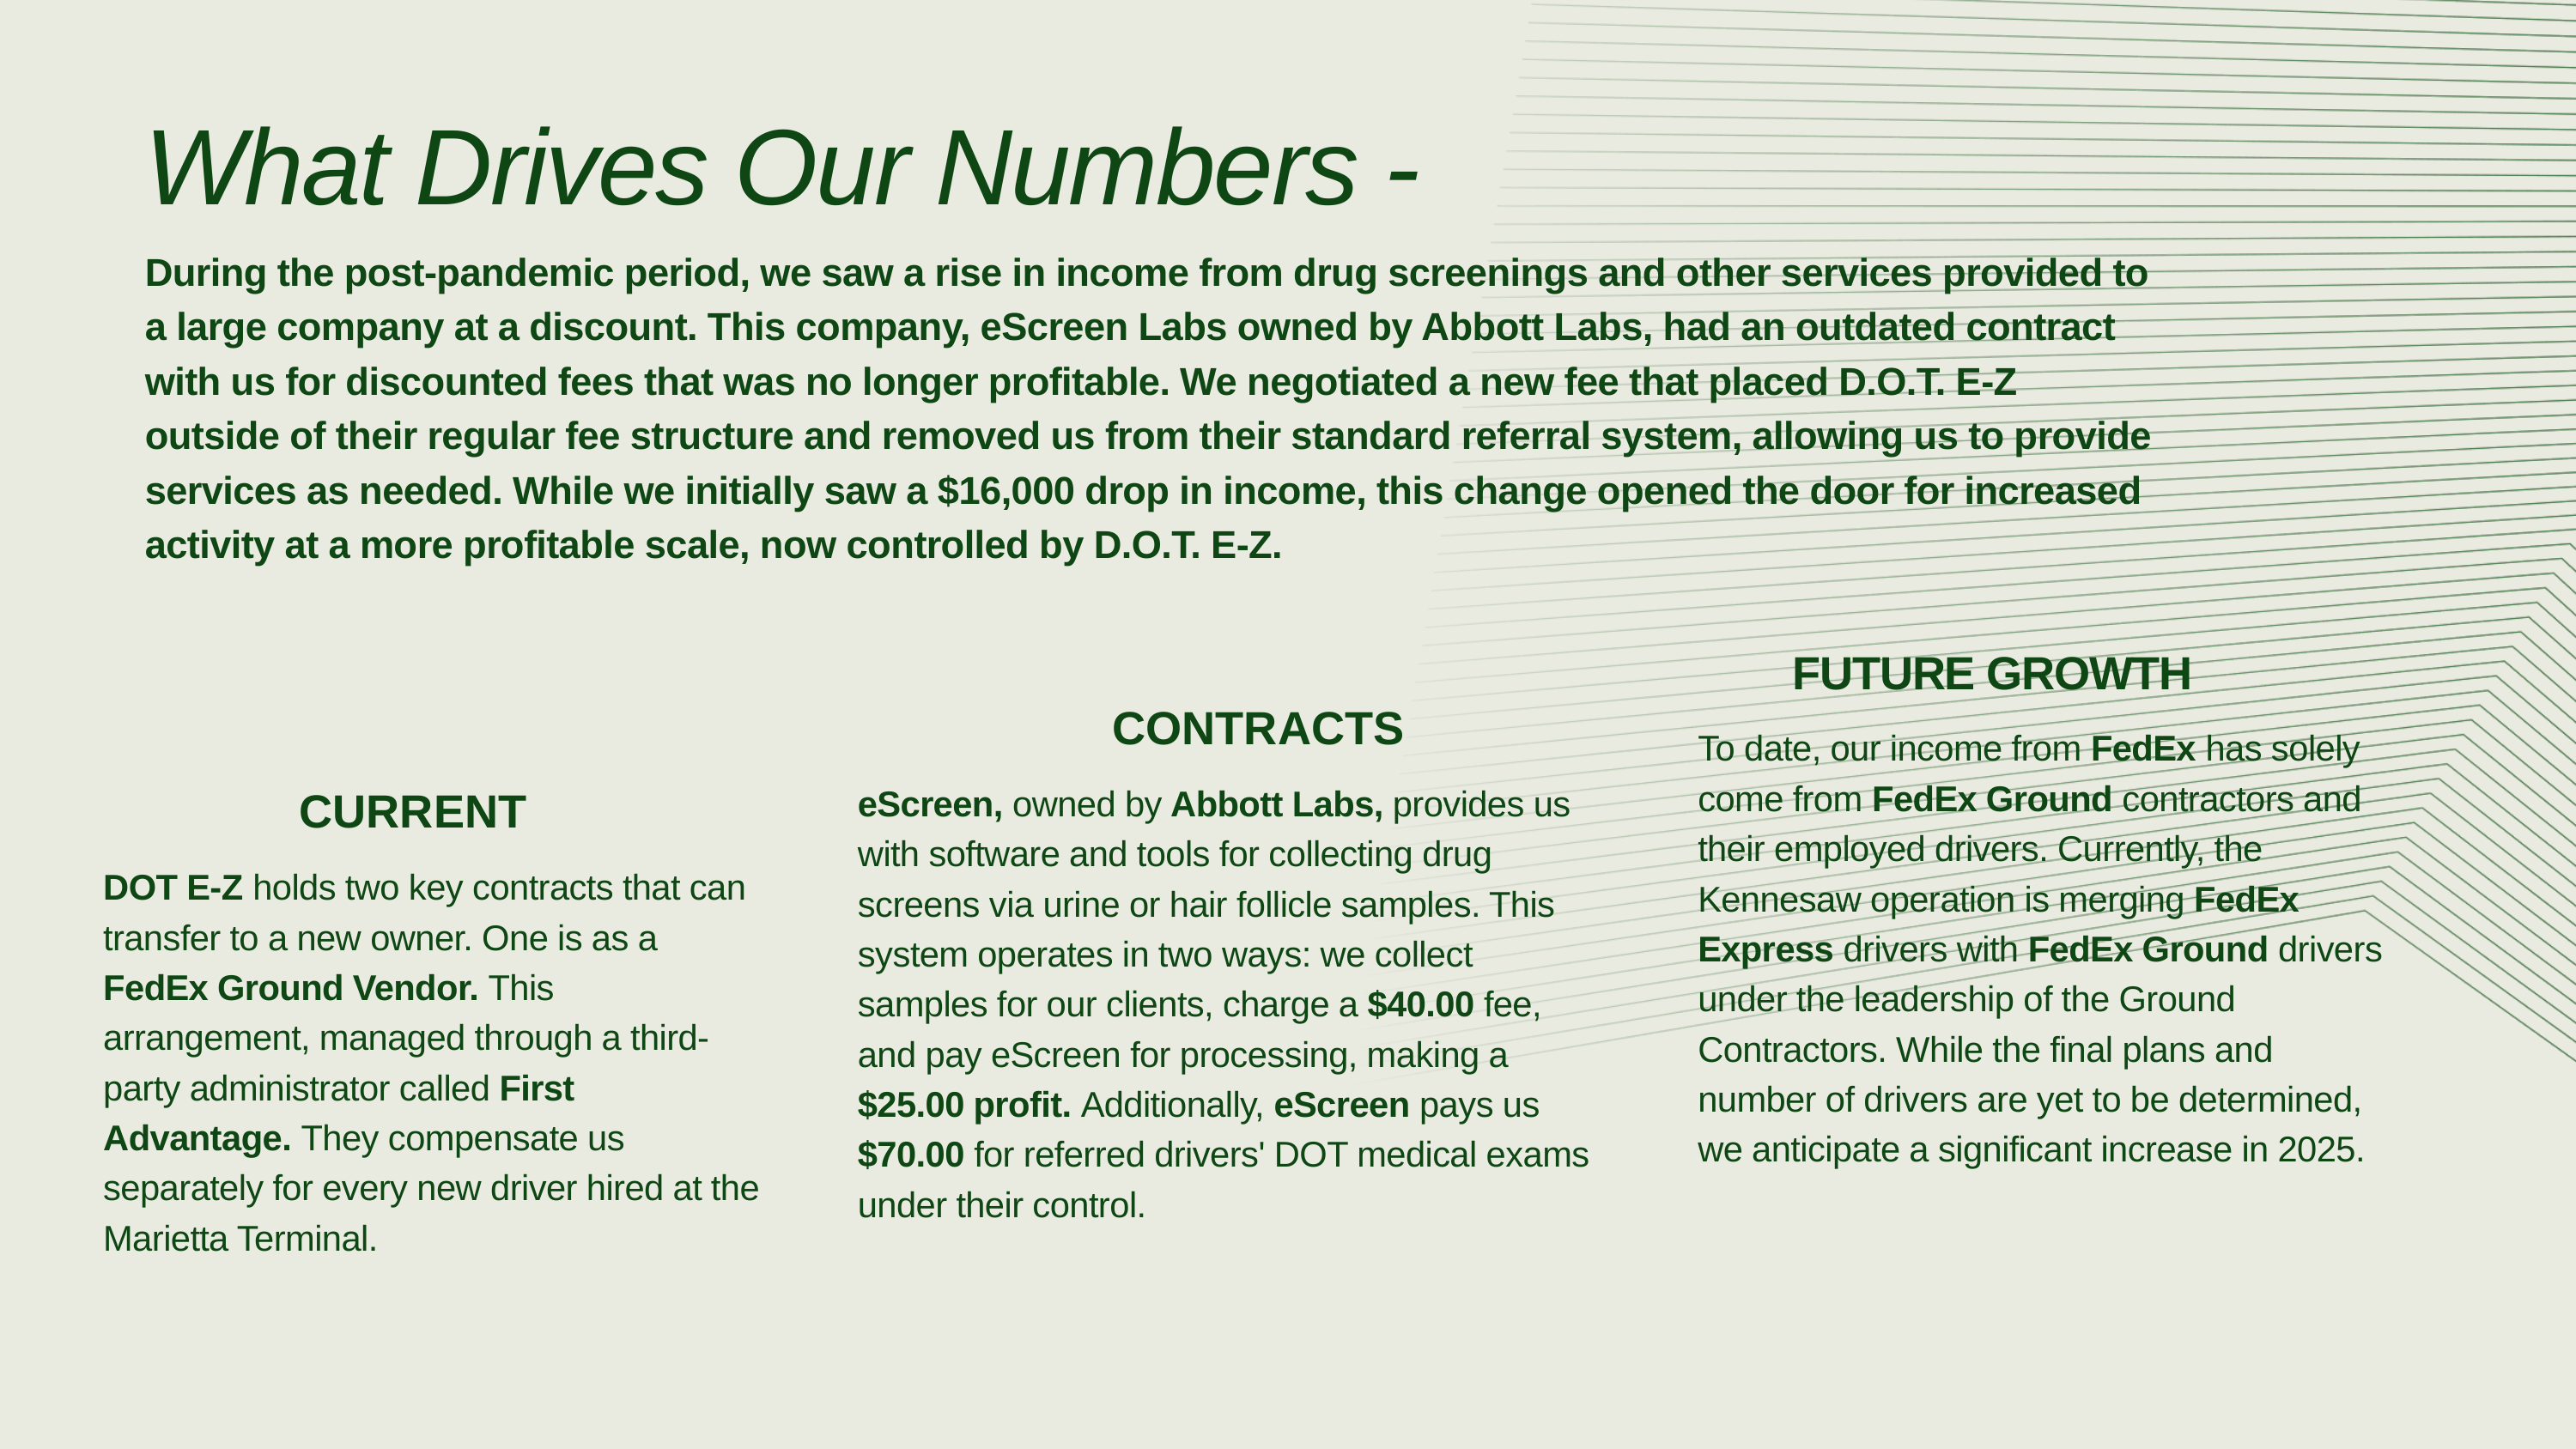

What Drives Our Numbers -
During the post-pandemic period, we saw a rise in income from drug screenings and other services provided to a large company at a discount. This company, eScreen Labs owned by Abbott Labs, had an outdated contract with us for discounted fees that was no longer profitable. We negotiated a new fee that placed D.O.T. E-Z outside of their regular fee structure and removed us from their standard referral system, allowing us to provide services as needed. While we initially saw a $16,000 drop in income, this change opened the door for increased activity at a more profitable scale, now controlled by D.O.T. E-Z.

FUTURE GROWTH
CONTRACTS

To date, our income from FedEx has solely come from FedEx Ground contractors and their employed drivers. Currently, the Kennesaw operation is merging FedEx Express drivers with FedEx Ground drivers under the leadership of the Ground Contractors. While the final plans and number of drivers are yet to be determined, we anticipate a significant increase in 2025.
CURRENT
eScreen, owned by Abbott Labs, provides us with software and tools for collecting drug screens via urine or hair follicle samples. This system operates in two ways: we collect samples for our clients, charge a $40.00 fee, and pay eScreen for processing, making a $25.00 profit. Additionally, eScreen pays us $70.00 for referred drivers' DOT medical exams under their control.
DOT E-Z holds two key contracts that can transfer to a new owner. One is as a FedEx Ground Vendor. This arrangement, managed through a third-party administrator called First Advantage. They compensate us separately for every new driver hired at the Marietta Terminal.